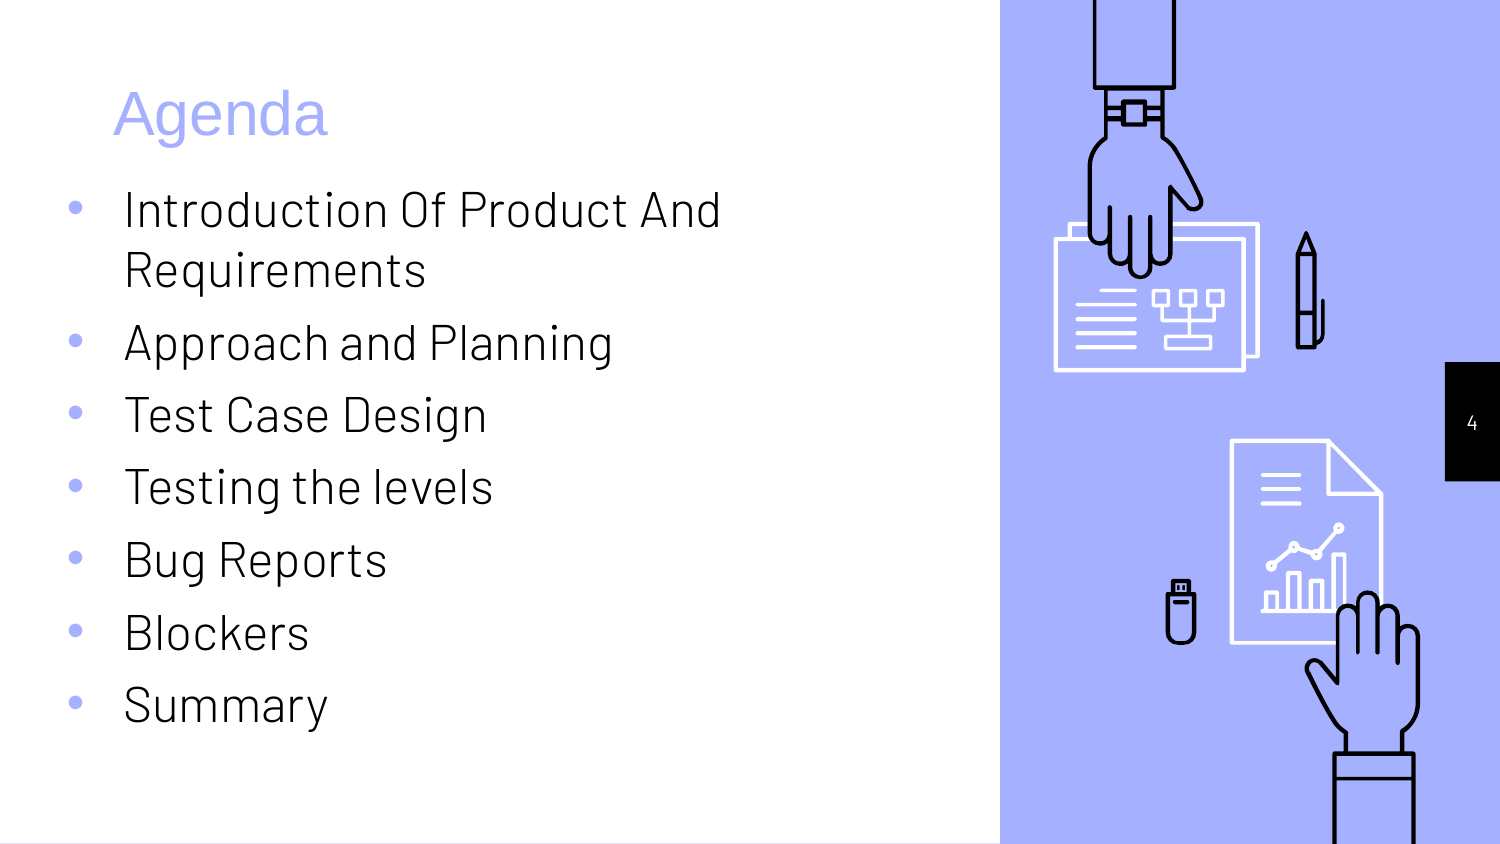

# Agenda
Introduction​ Of Product And Requirements
​Approach and Planning
Test Case Design
​Testing the levels
Bug Reports
Blockers
Summary
4